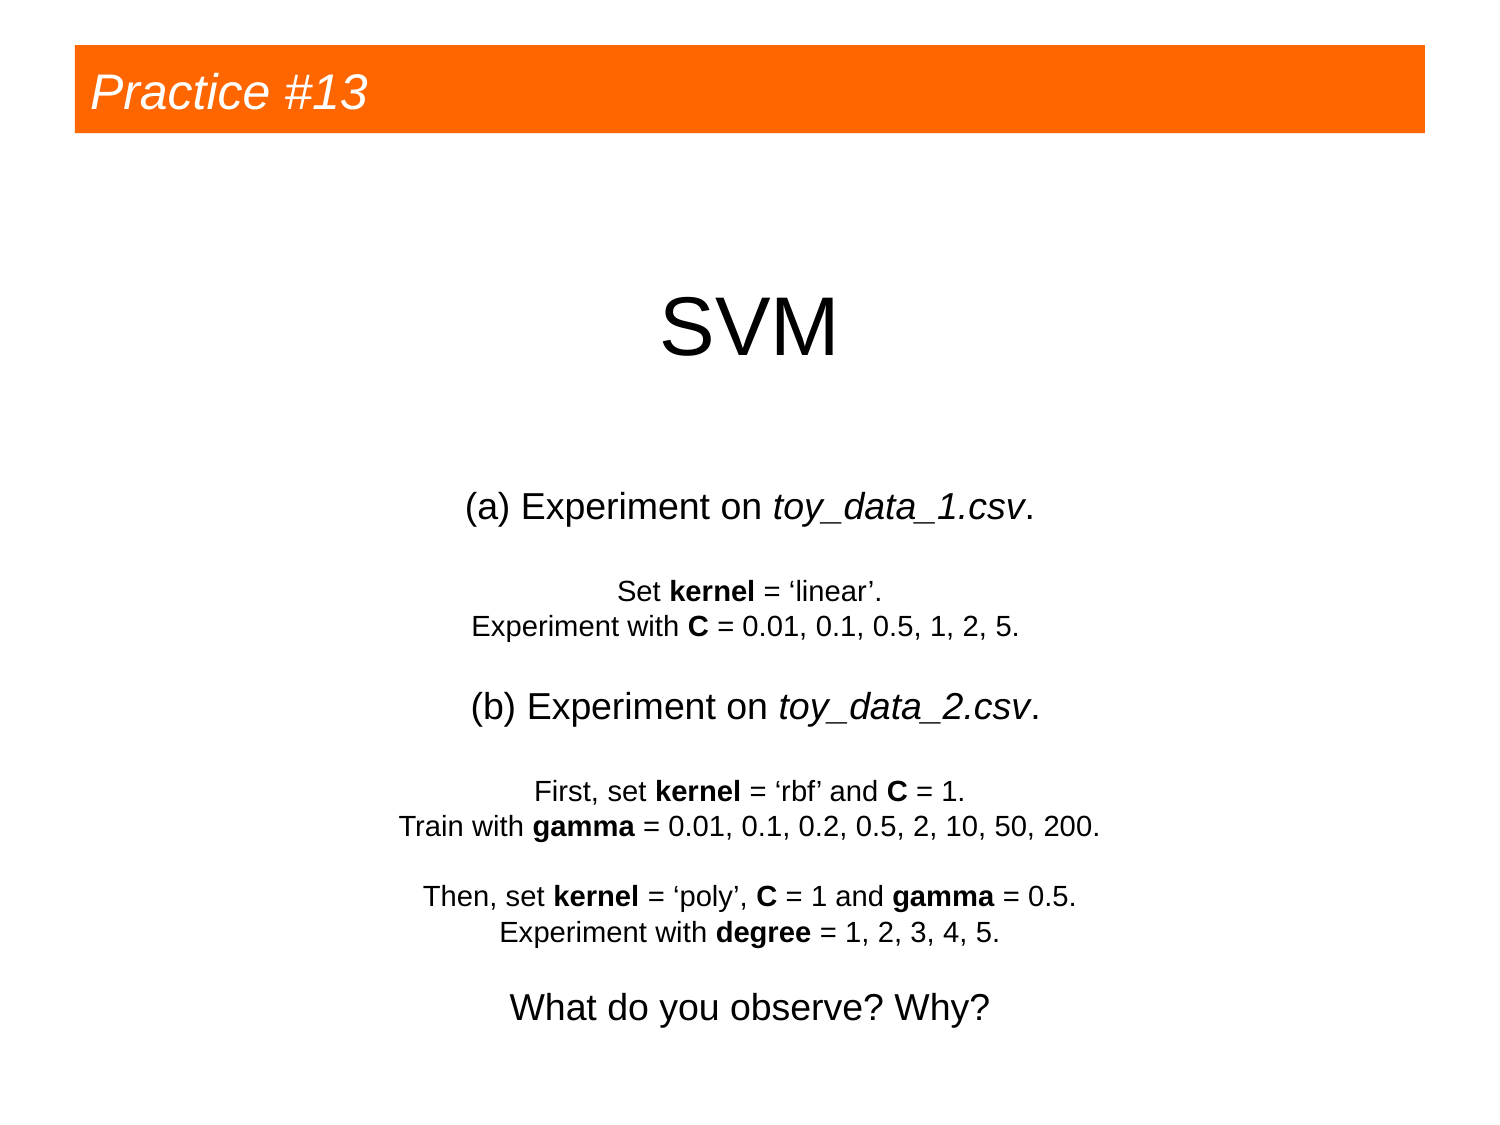

Practice #13
# SVM (a) Experiment on toy_data_1.csv. Set kernel = ‘linear’. Experiment with C = 0.01, 0.1, 0.5, 1, 2, 5. (b) Experiment on toy_data_2.csv. First, set kernel = ‘rbf’ and C = 1. Train with gamma = 0.01, 0.1, 0.2, 0.5, 2, 10, 50, 200. Then, set kernel = ‘poly’, C = 1 and gamma = 0.5. Experiment with degree = 1, 2, 3, 4, 5. What do you observe? Why?